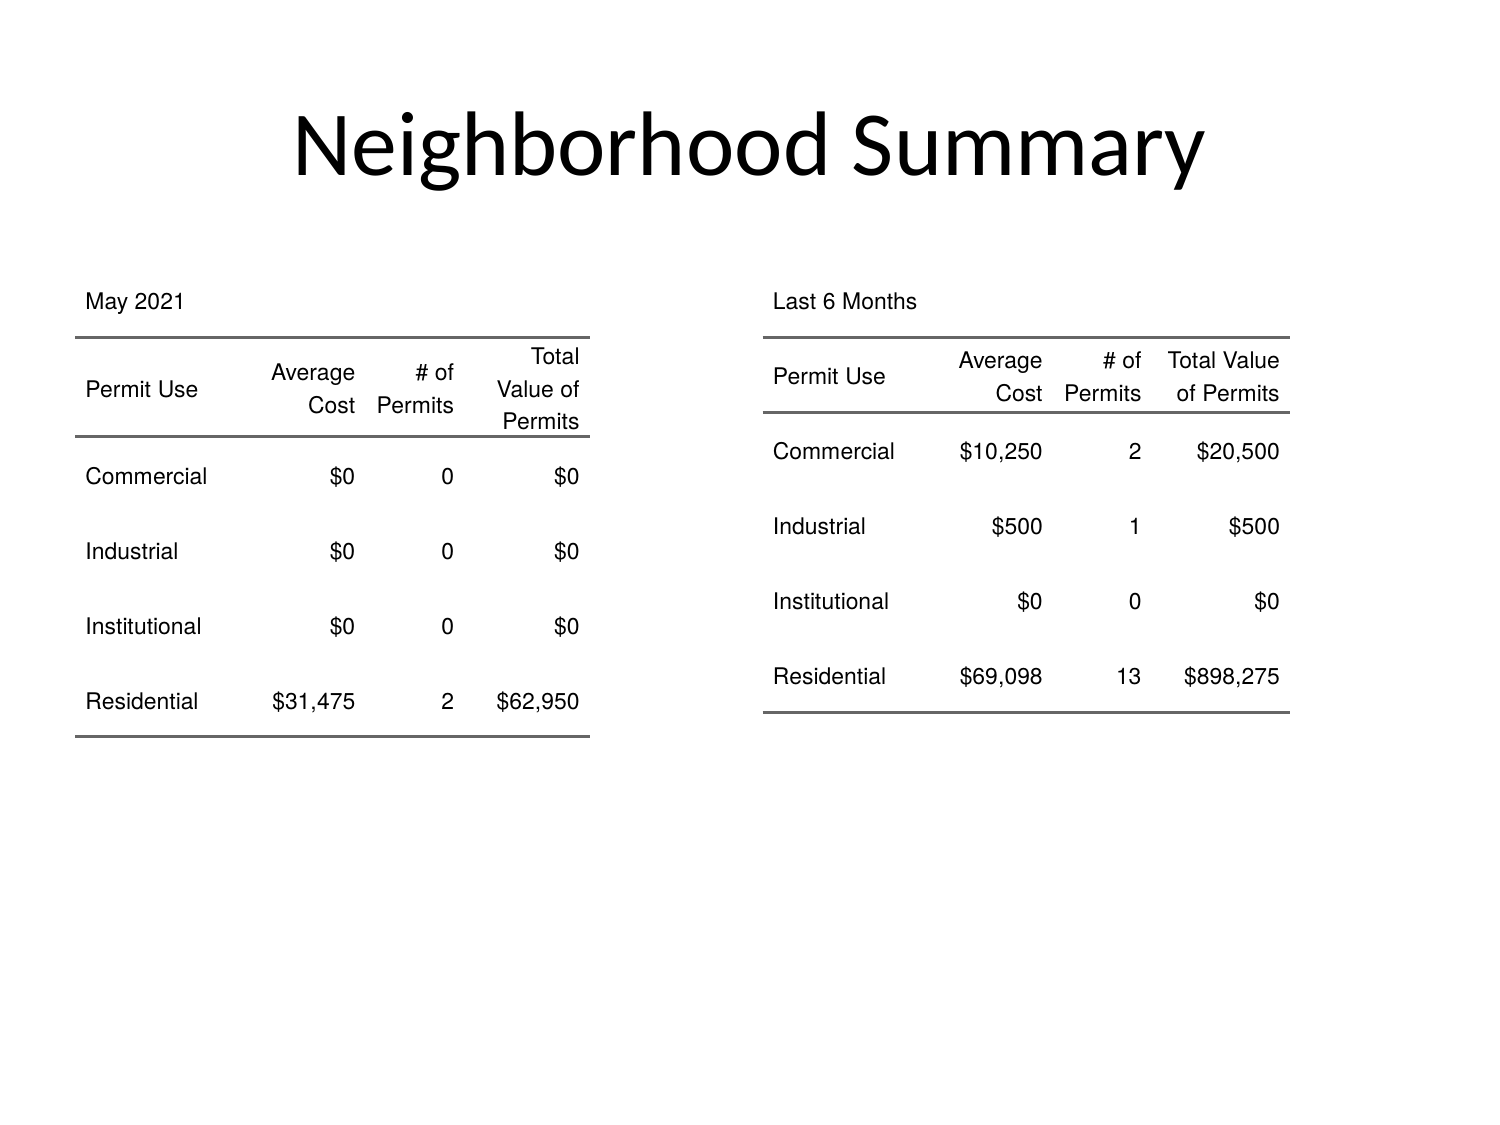

# Neighborhood Summary
| May 2021 | May 2021 | May 2021 | May 2021 |
| --- | --- | --- | --- |
| Permit Use | Average Cost | # of Permits | Total Value of Permits |
| Commercial | $0 | 0 | $0 |
| Industrial | $0 | 0 | $0 |
| Institutional | $0 | 0 | $0 |
| Residential | $31,475 | 2 | $62,950 |
| Last 6 Months | Last 6 Months | Last 6 Months | Last 6 Months |
| --- | --- | --- | --- |
| Permit Use | Average Cost | # of Permits | Total Value of Permits |
| Commercial | $10,250 | 2 | $20,500 |
| Industrial | $500 | 1 | $500 |
| Institutional | $0 | 0 | $0 |
| Residential | $69,098 | 13 | $898,275 |